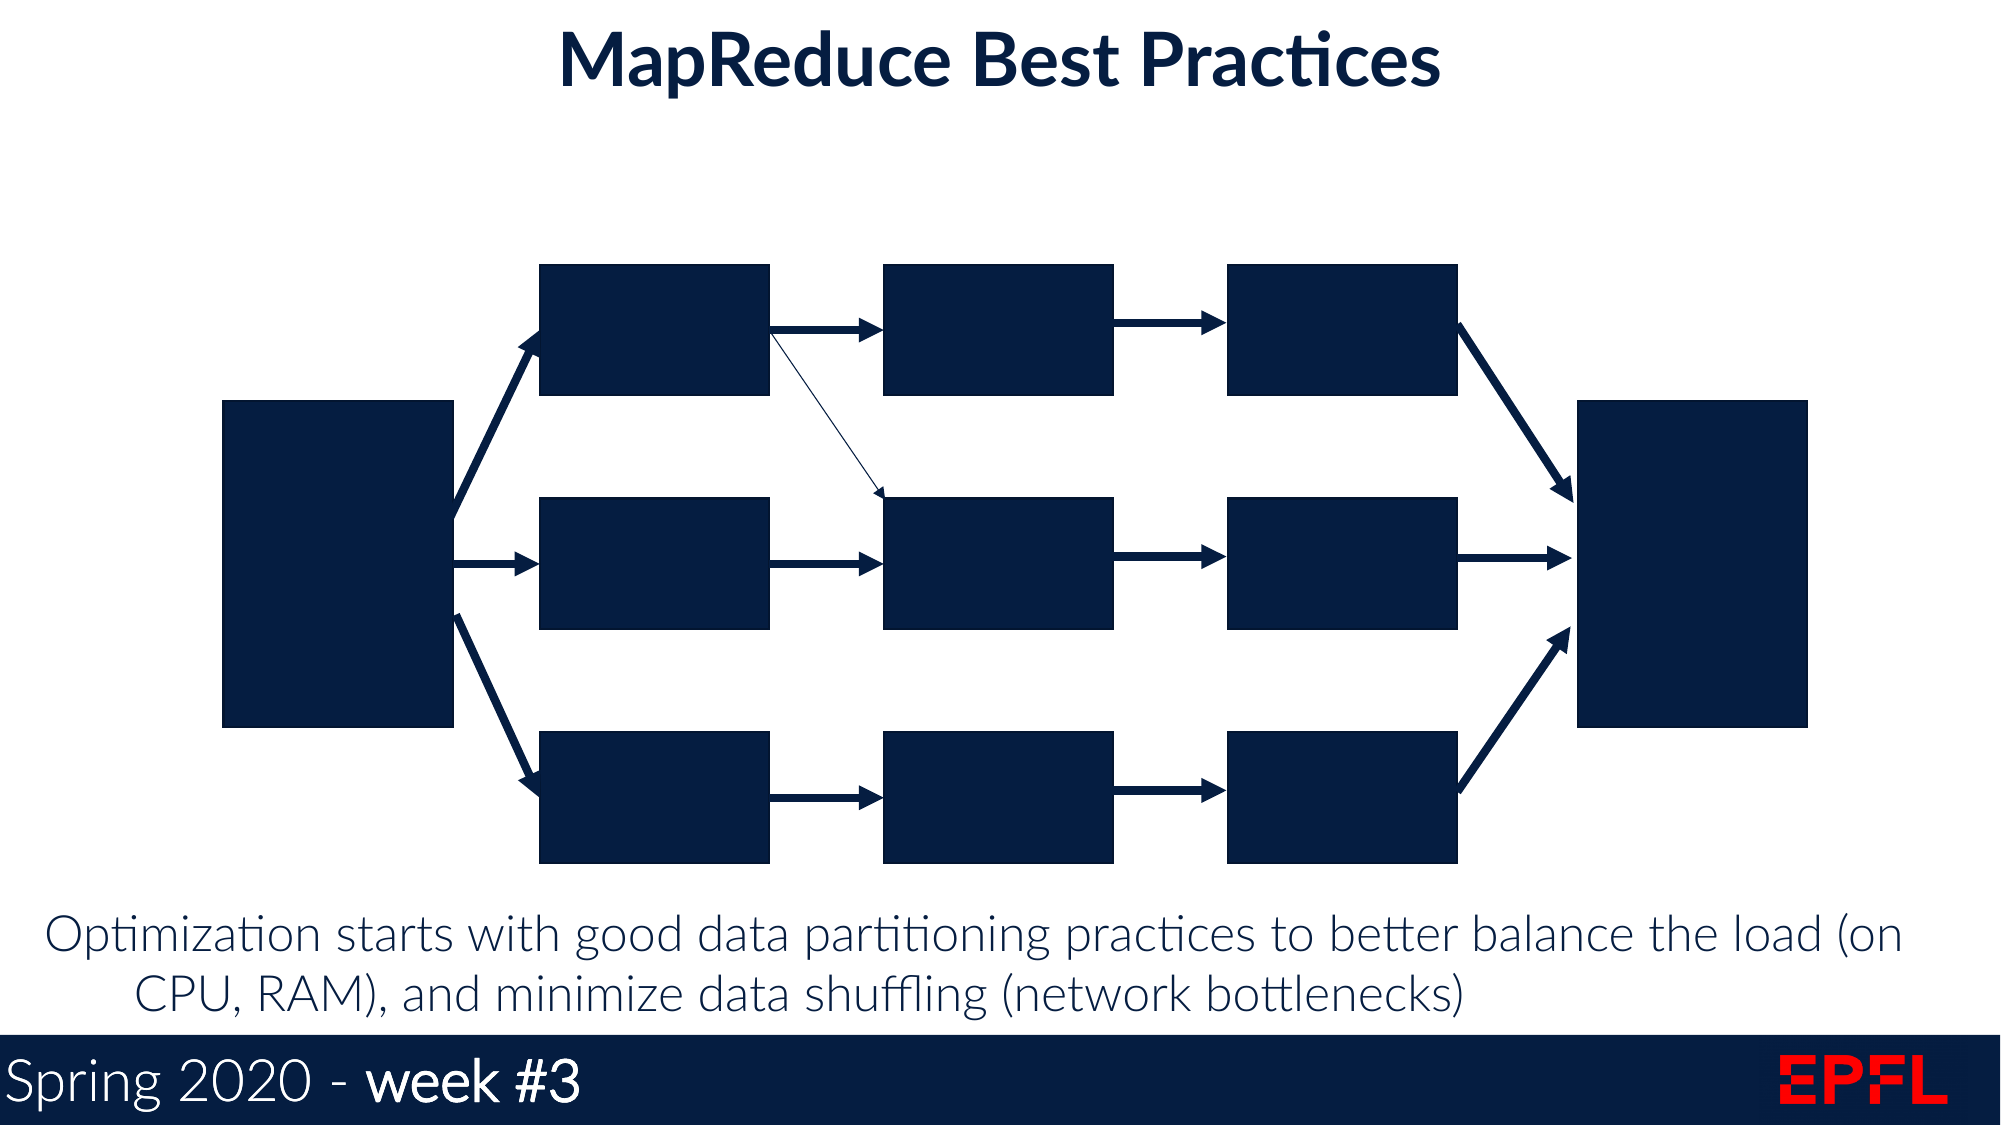

MapReduce Best Practices

Optimization starts with good data partitioning practices to better balance the load (on CPU, RAM), and minimize data shuffling (network bottlenecks)